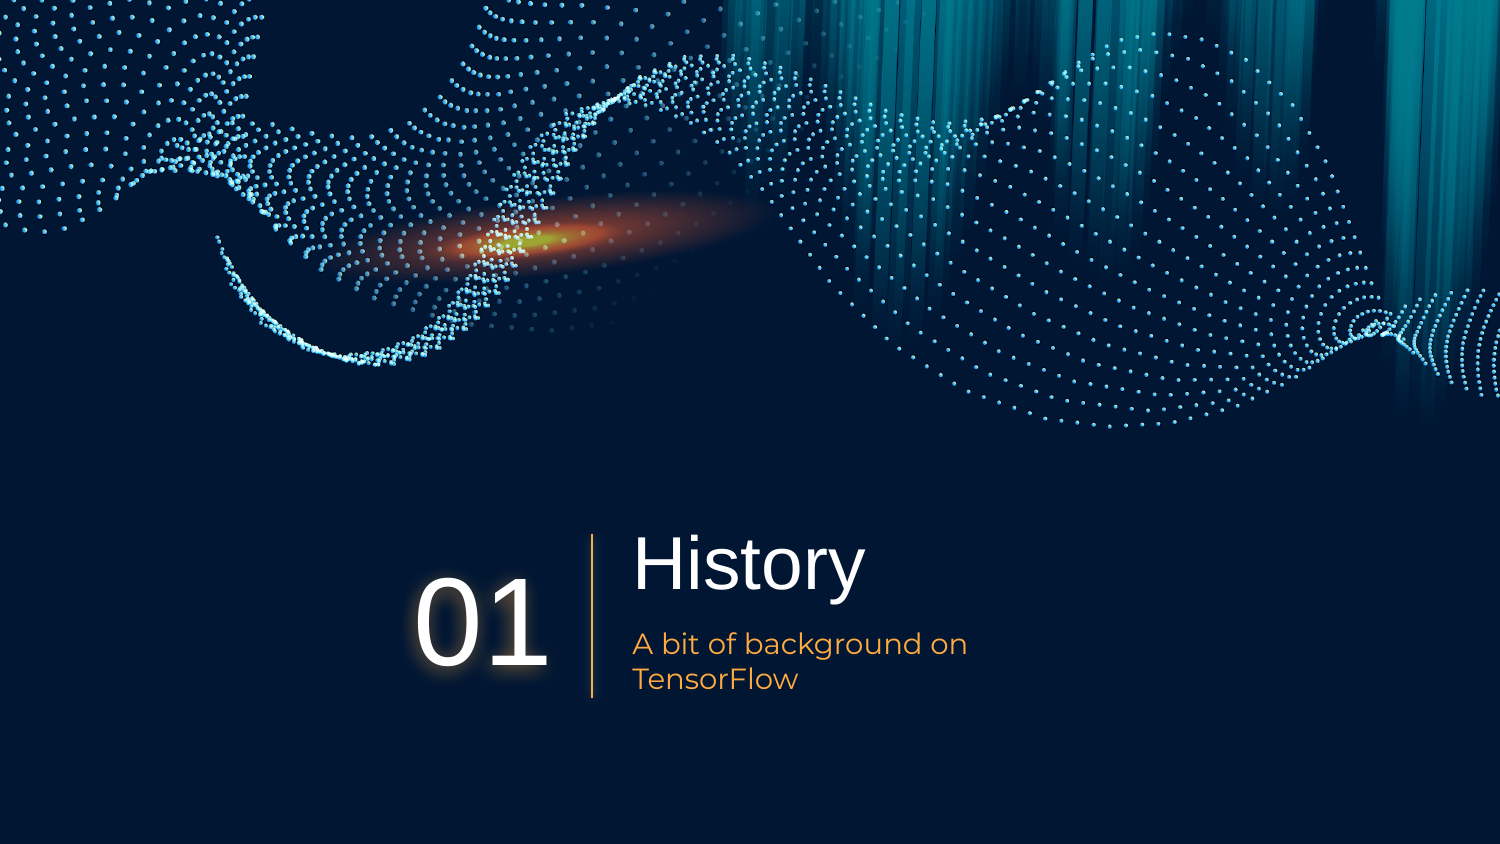

# History
01
A bit of background on TensorFlow